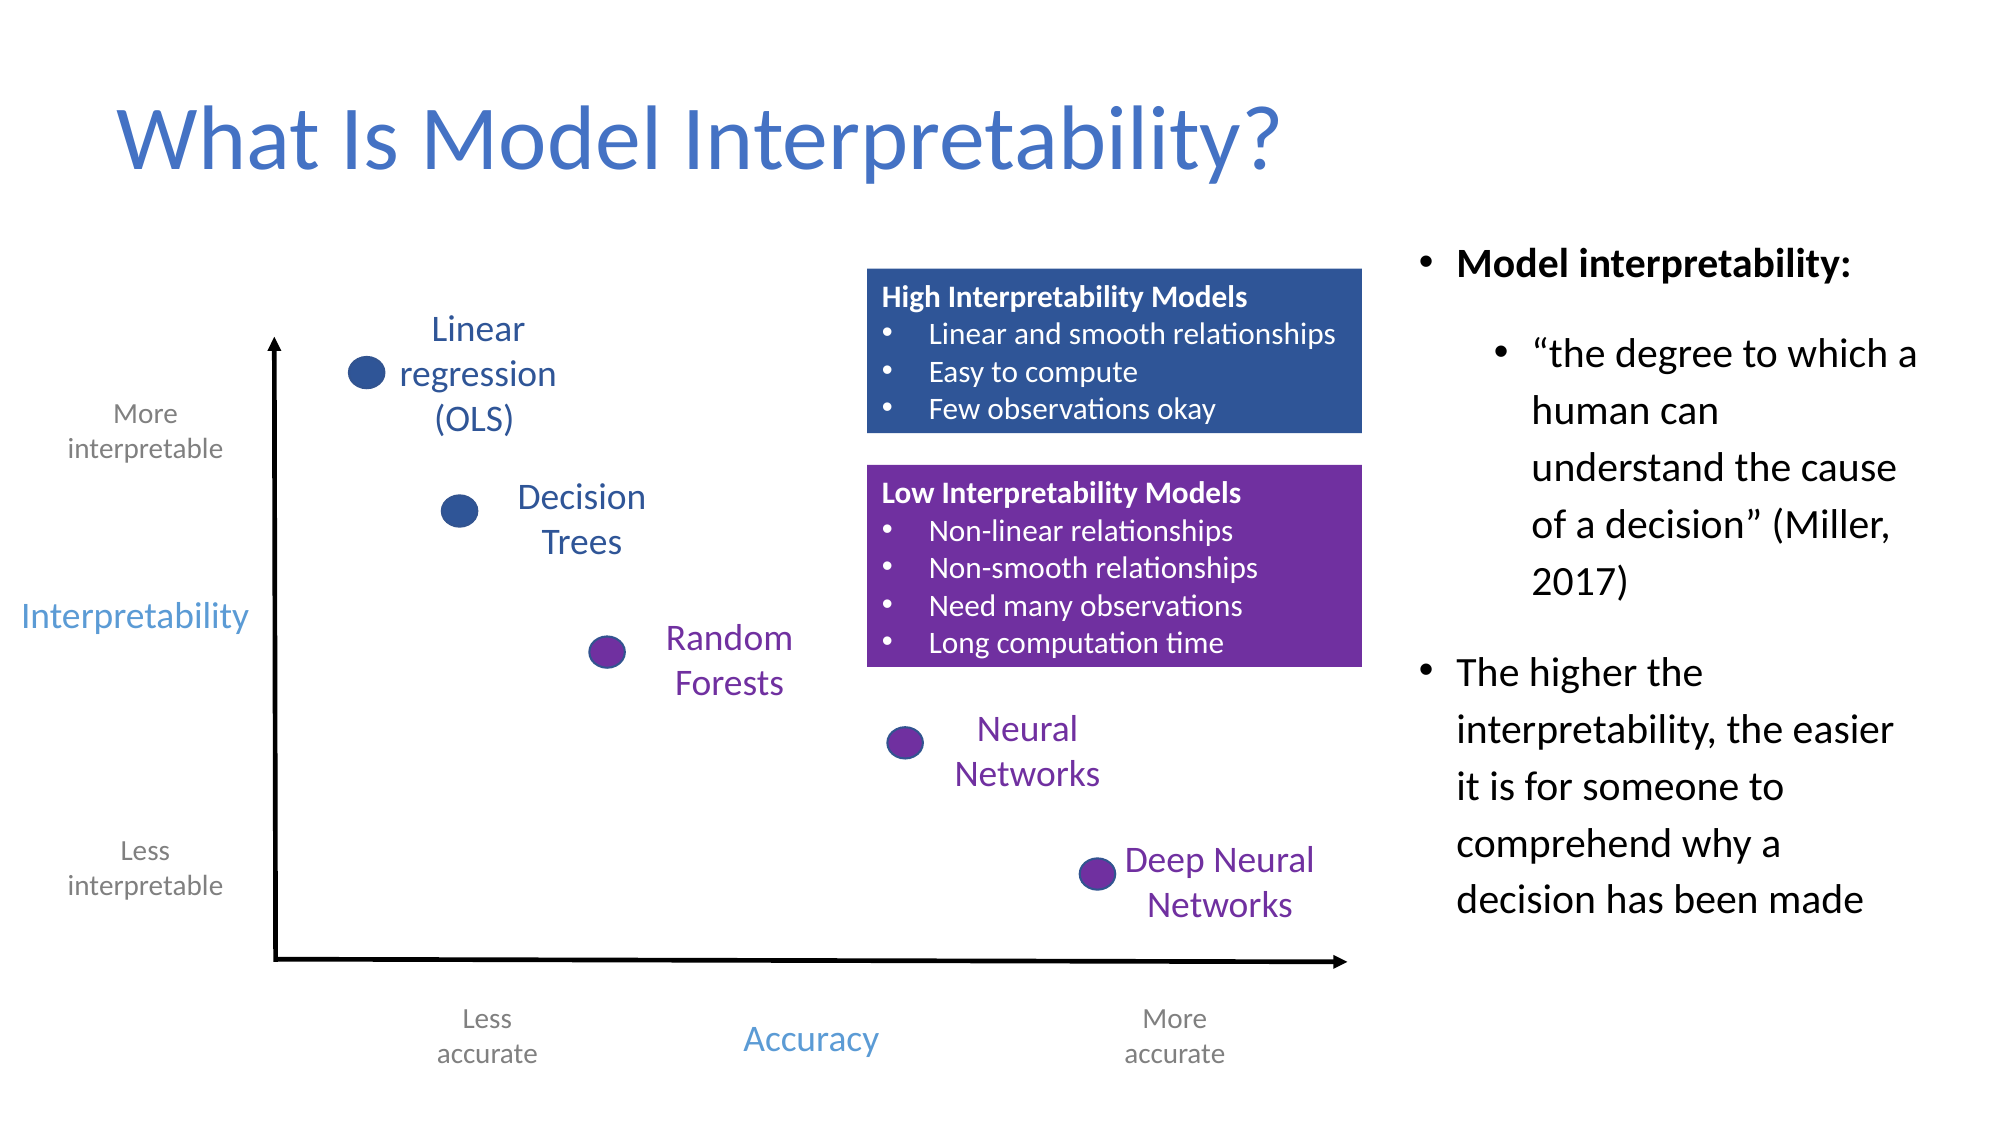

What Is Model Interpretability?
Model interpretability:
“the degree to which a human can understand the cause of a decision” (Miller, 2017)
The higher the interpretability, the easier it is for someone to comprehend why a decision has been made

High Interpretability Models
Linear and smooth relationships
Easy to compute
Few observations okay
Linear regression (OLS)

More interpretable
Decision Trees
Low Interpretability Models
Non-linear relationships
Non-smooth relationships
Need many observations
Long computation time

Interpretability
Random Forests

Neural Networks

Less interpretable
Deep Neural Networks

Less accurate
More accurate
Accuracy